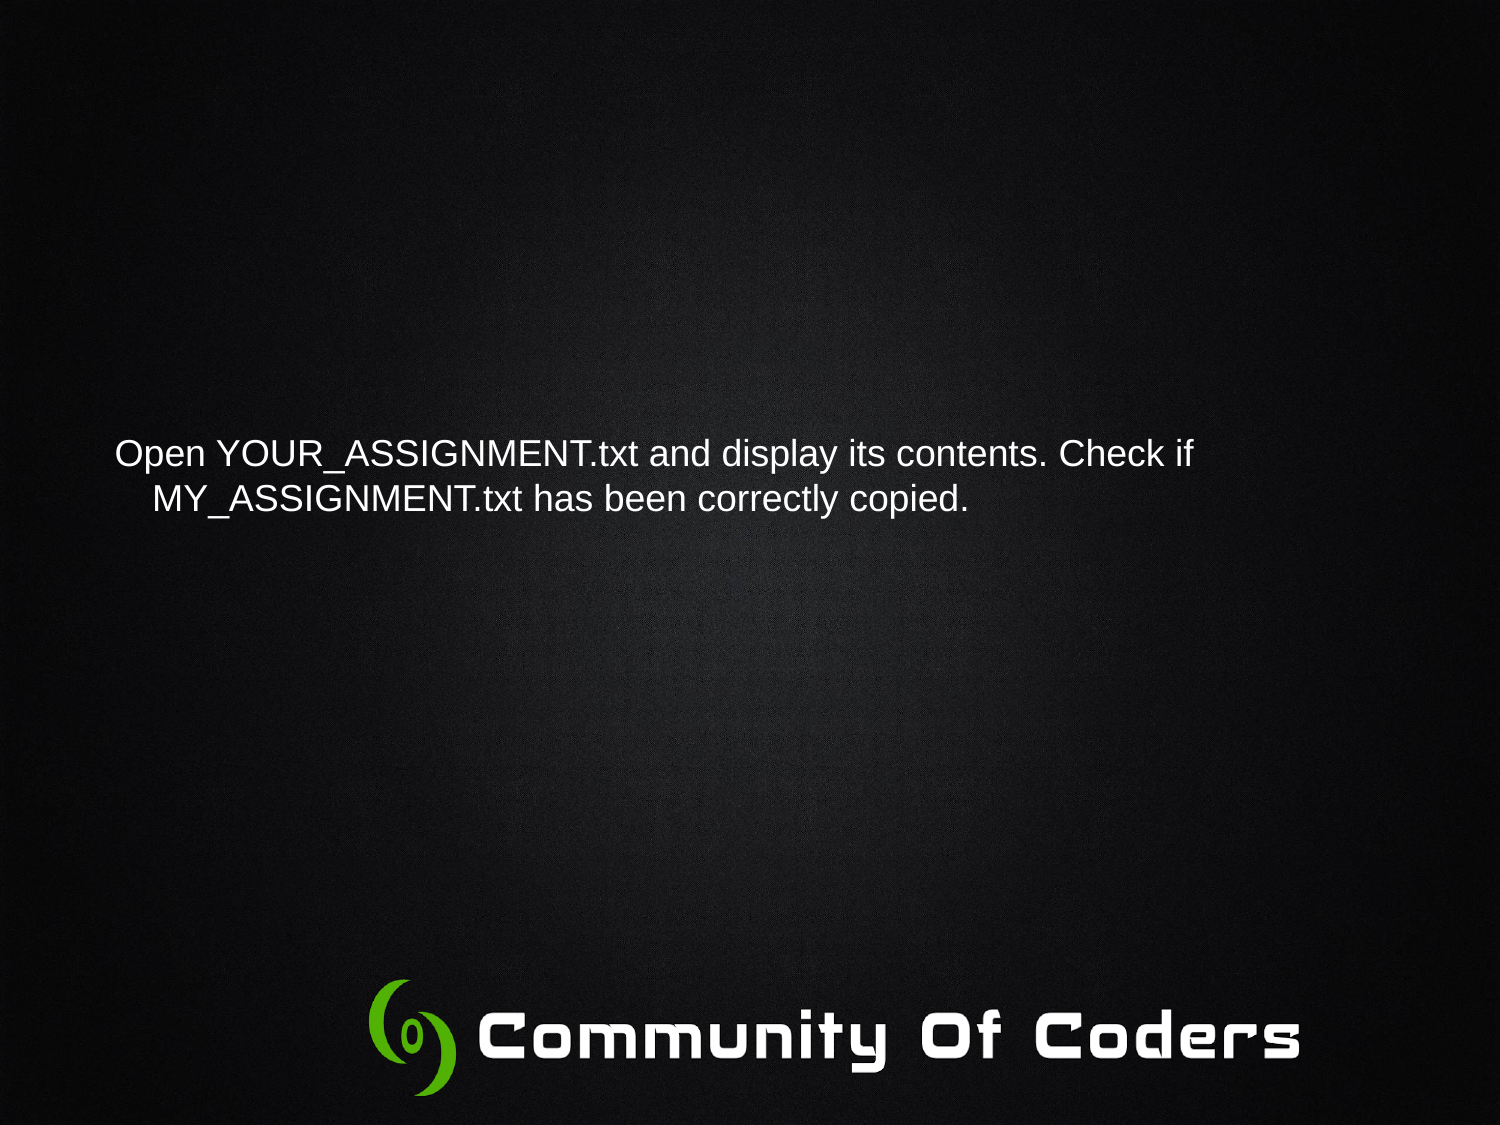

Open YOUR_ASSIGNMENT.txt and display its contents. Check if MY_ASSIGNMENT.txt has been correctly copied.